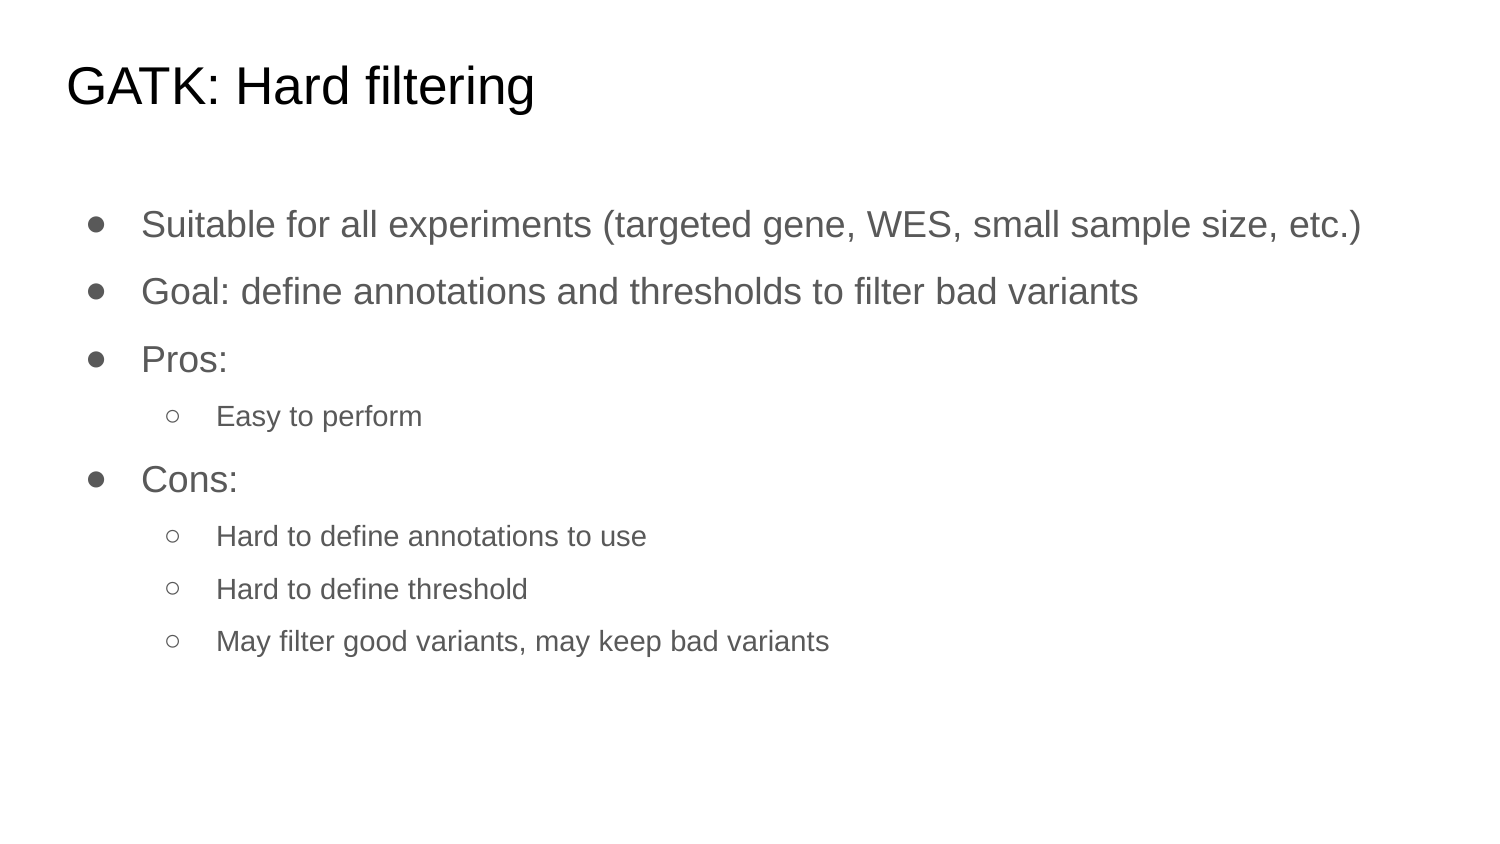

# GATK: Hard filtering
Suitable for all experiments (targeted gene, WES, small sample size, etc.)
Goal: define annotations and thresholds to filter bad variants
Pros:
Easy to perform
Cons:
Hard to define annotations to use
Hard to define threshold
May filter good variants, may keep bad variants